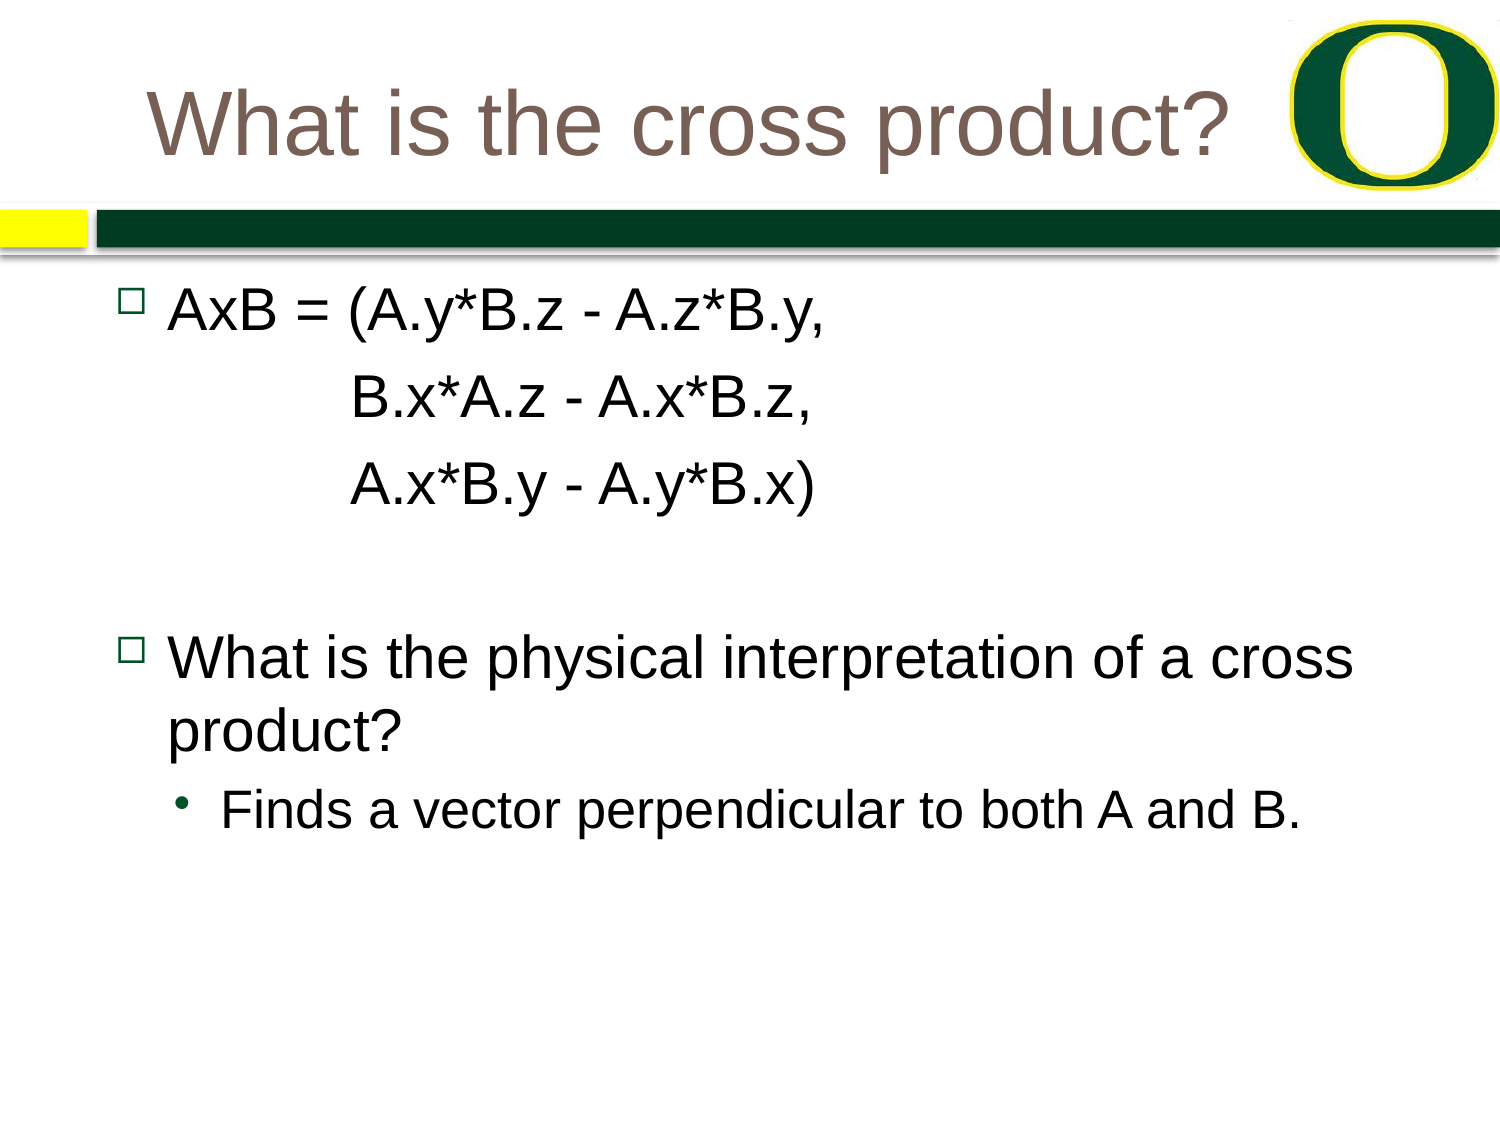

# What is the cross product?
AxB = (A.y*B.z - A.z*B.y,
              B.x*A.z - A.x*B.z,
              A.x*B.y - A.y*B.x)

What is the physical interpretation of a cross product?
Finds a vector perpendicular to both A and B.